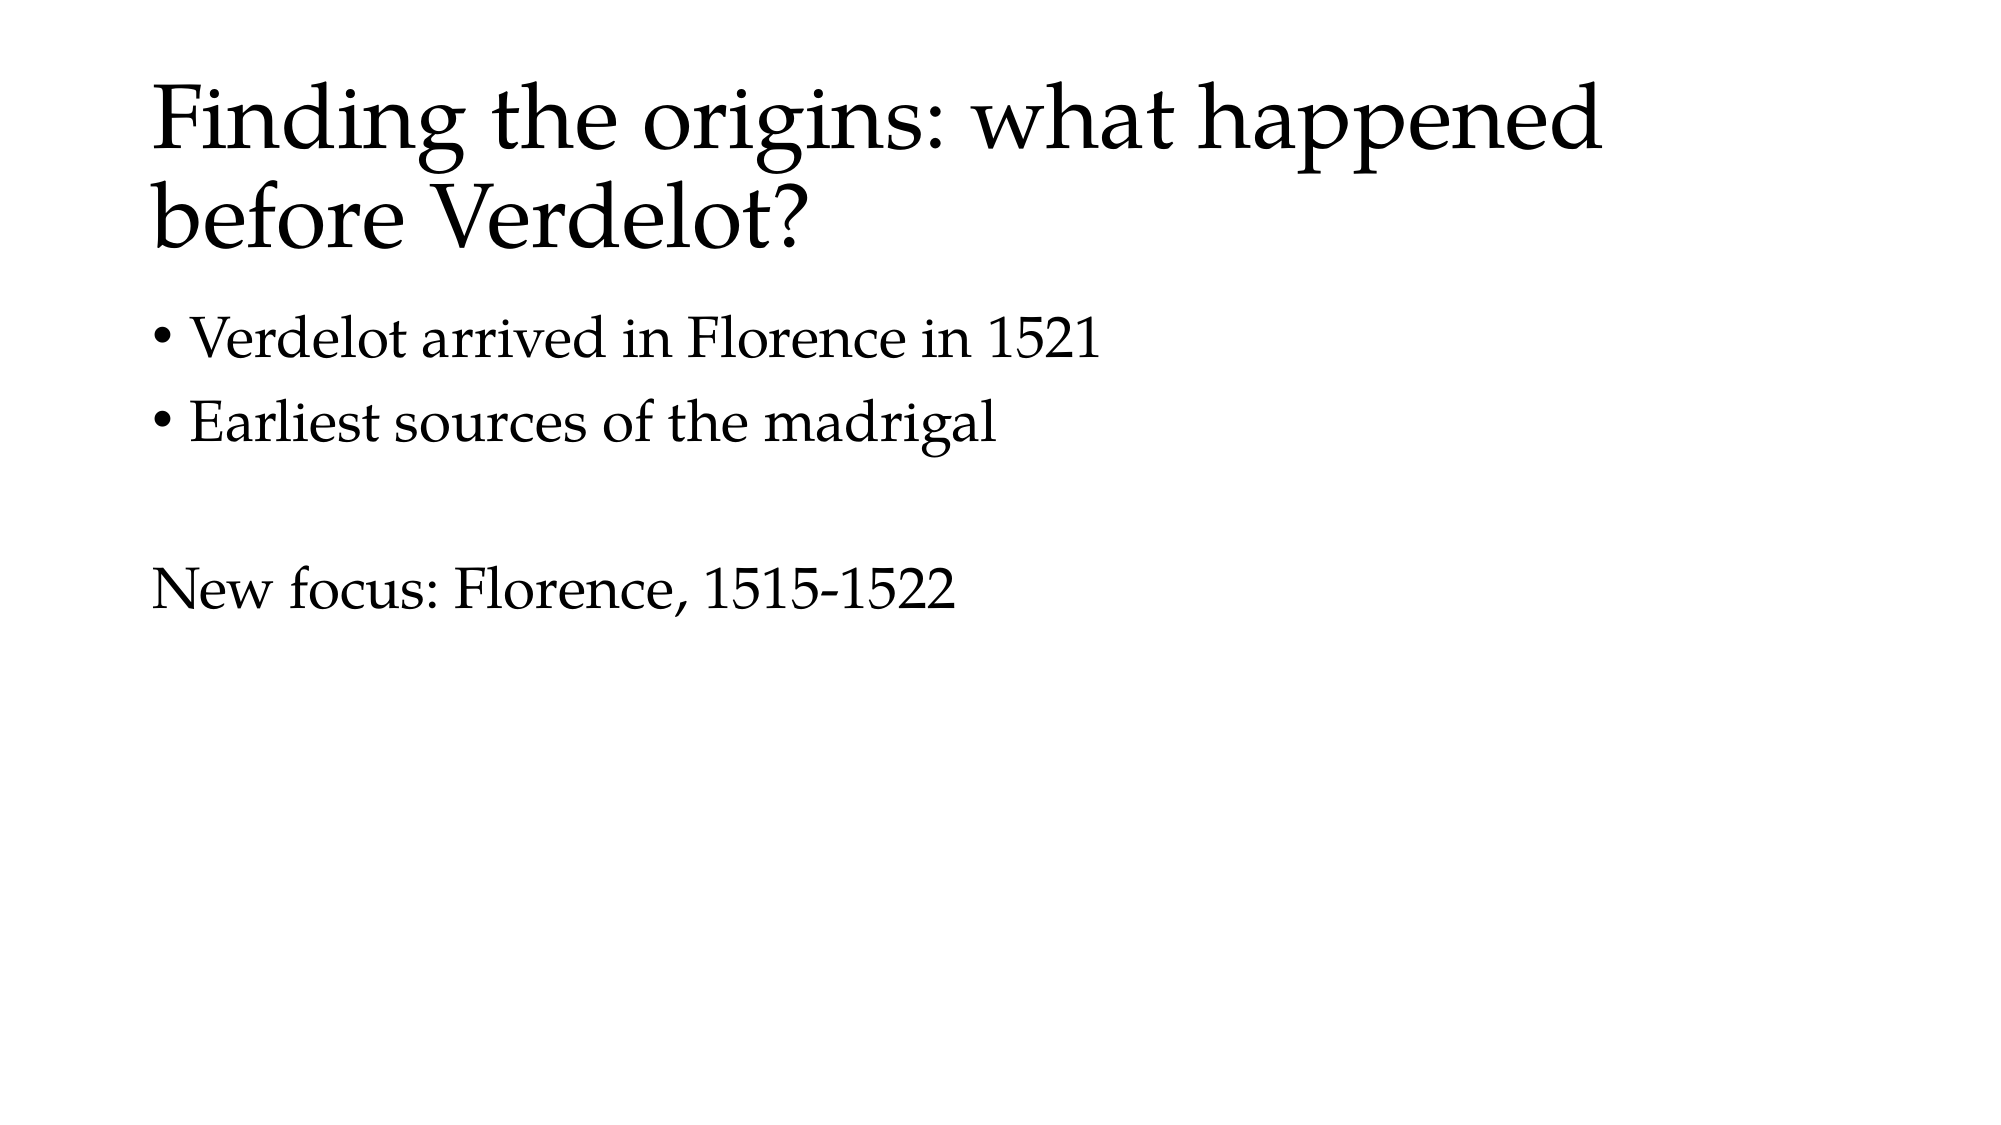

# Finding the origins: what happened before Verdelot?
Verdelot arrived in Florence in 1521
Earliest sources of the madrigal

New focus: Florence, 1515-1522